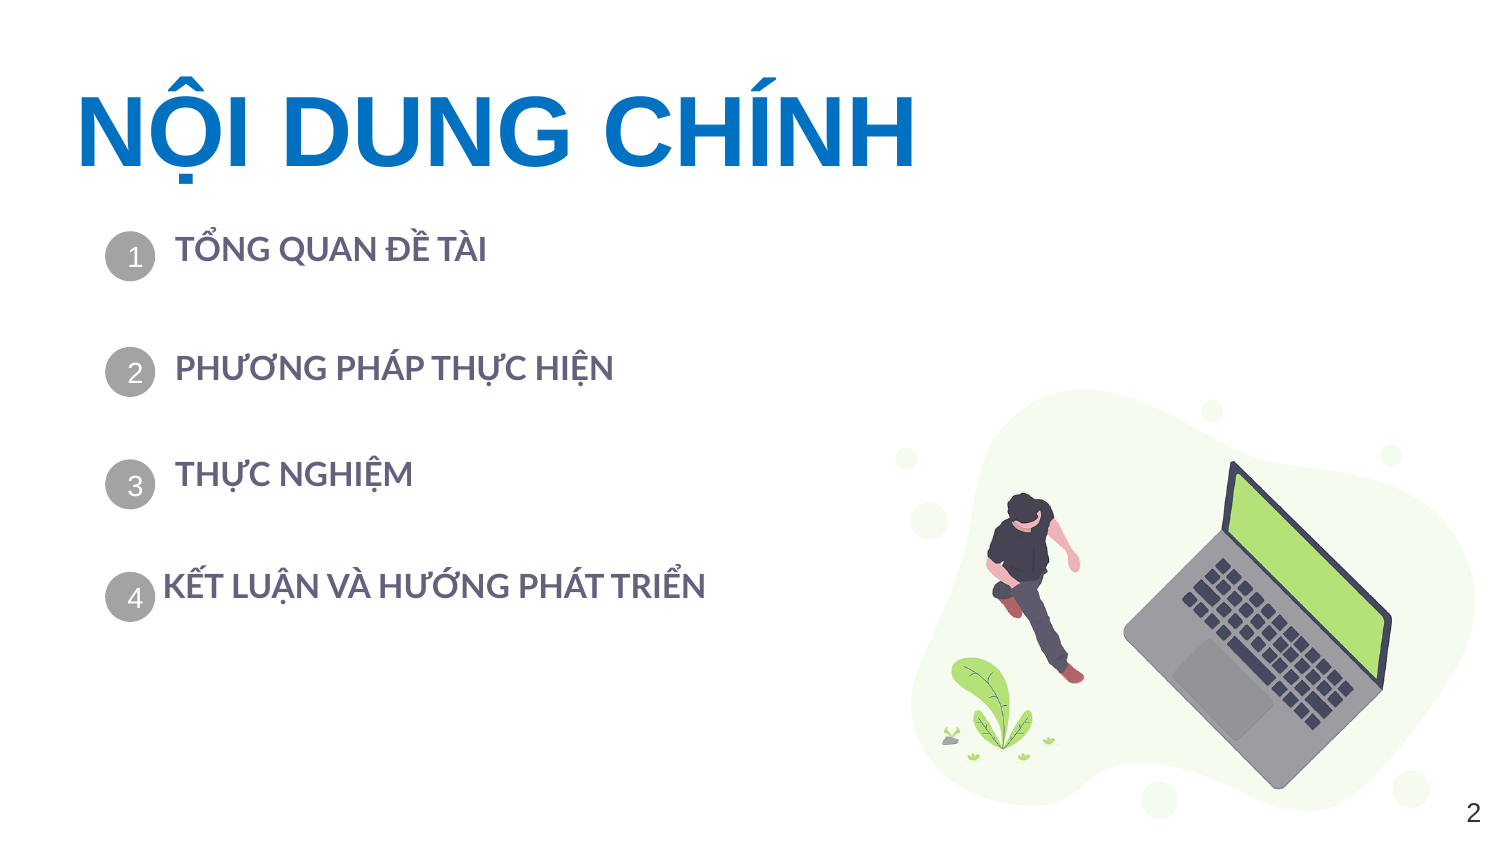

# NỘI DUNG CHÍNH
TỔNG QUAN ĐỀ TÀI
1
PHƯƠNG PHÁP THỰC HIỆN
2
THỰC NGHIỆM
3
KẾT LUẬN VÀ HƯỚNG PHÁT TRIỂN
4
2